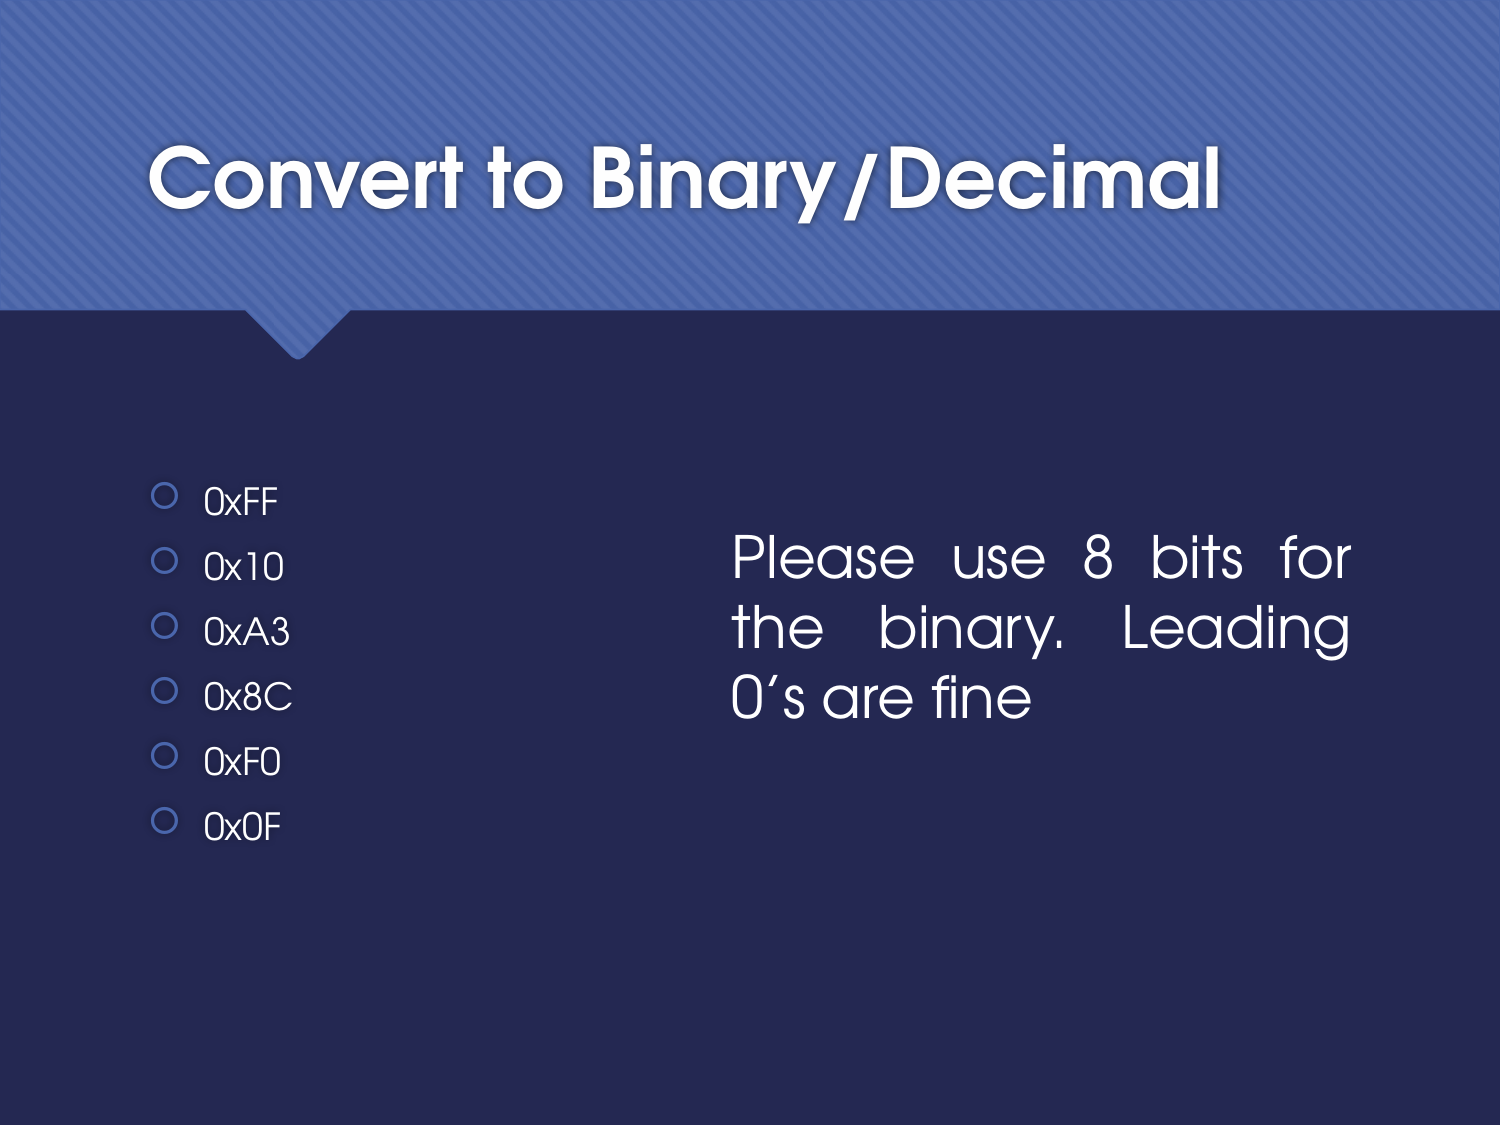

# Convert to Binary/Decimal
0xFF
0x10
0xA3
0x8C
0xF0
0x0F
Please use 8 bits for the binary. Leading 0’s are fine